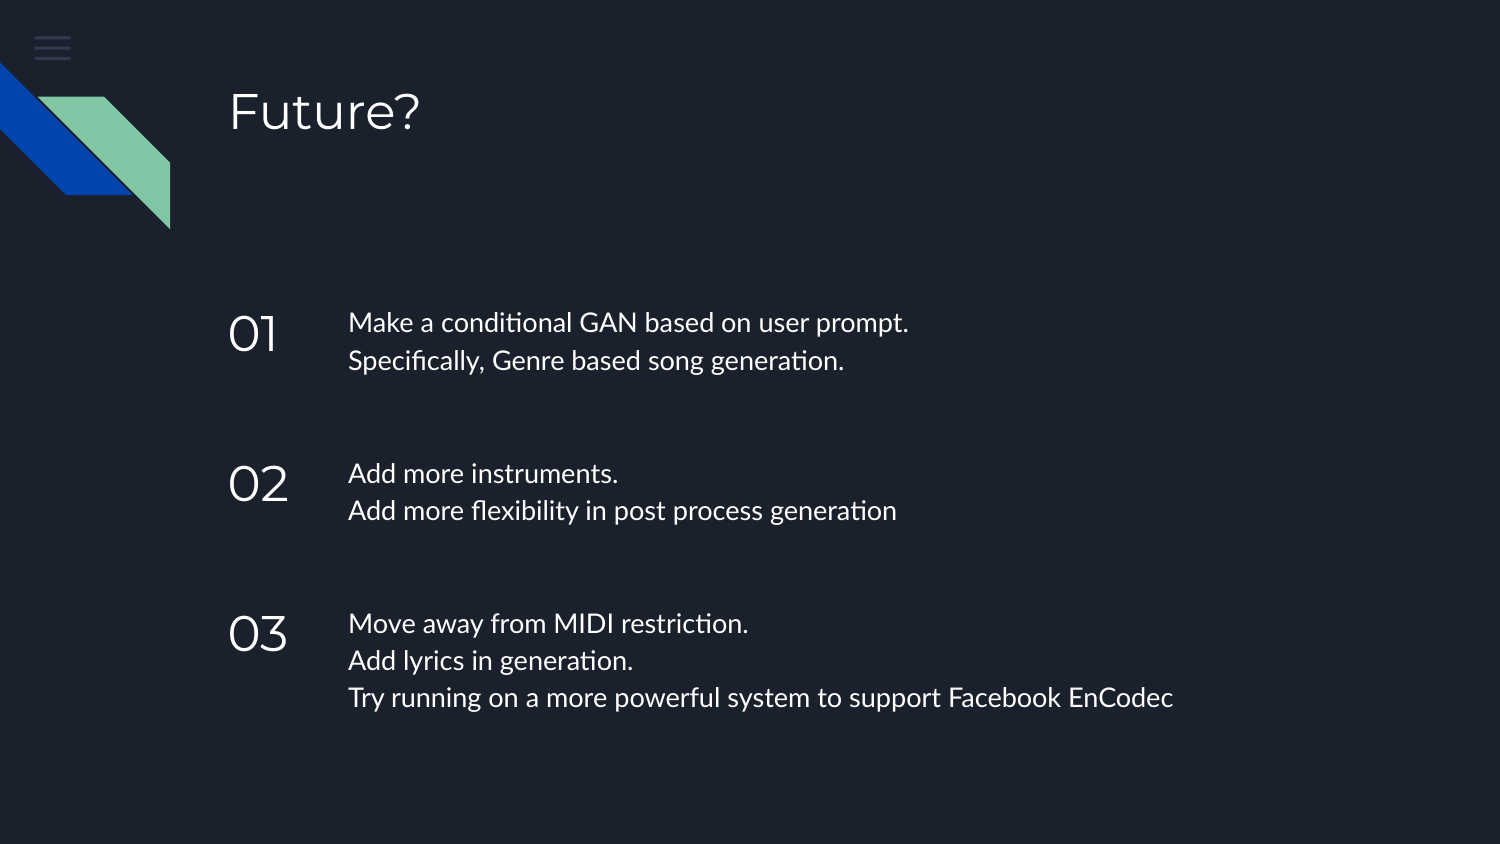

# Future?
01

Make a conditional GAN based on user prompt.
Specifically, Genre based song generation.
02

Add more instruments.
Add more flexibility in post process generation
03
Move away from MIDI restriction.
Add lyrics in generation.
Try running on a more powerful system to support Facebook EnCodec